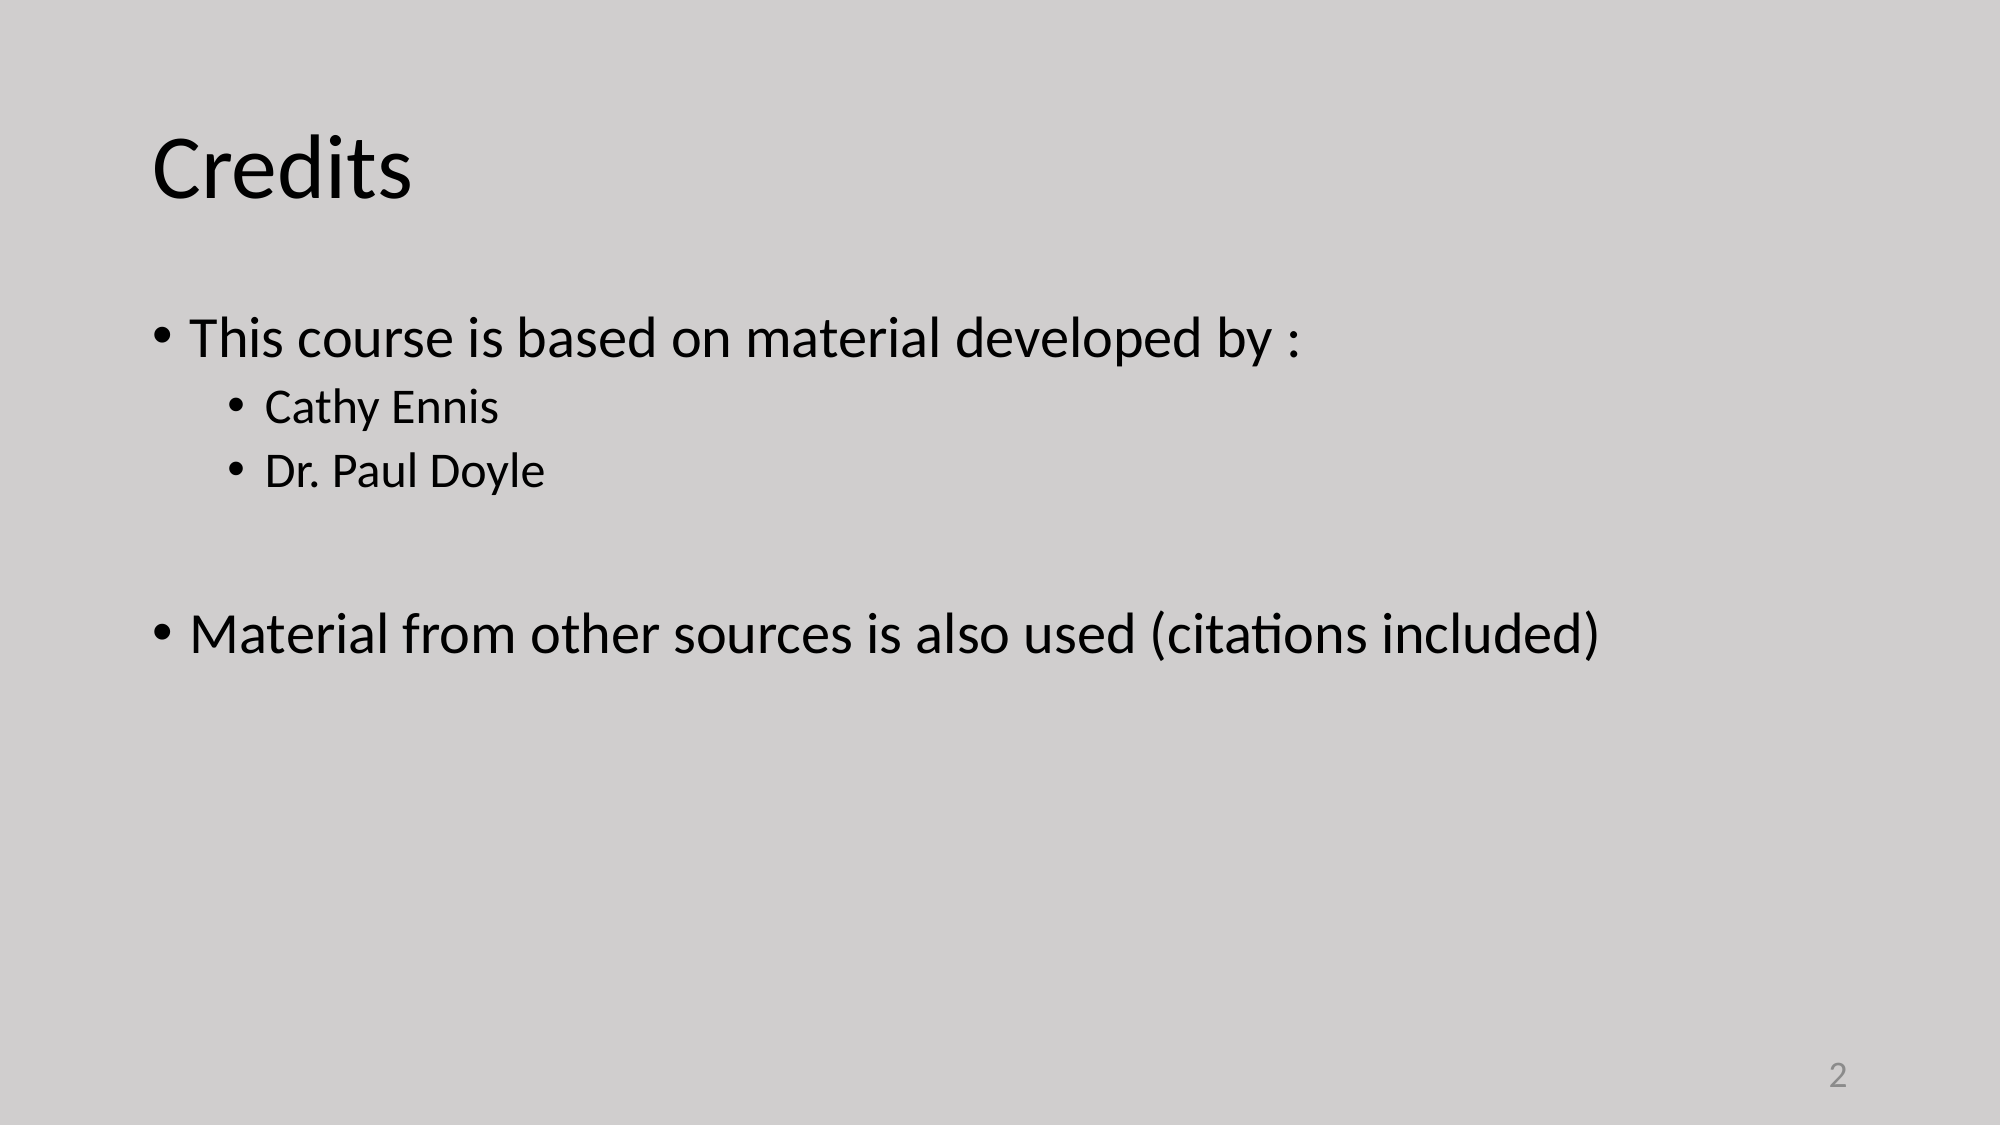

# Credits
This course is based on material developed by :
Cathy Ennis
Dr. Paul Doyle

Material from other sources is also used (citations included)

2